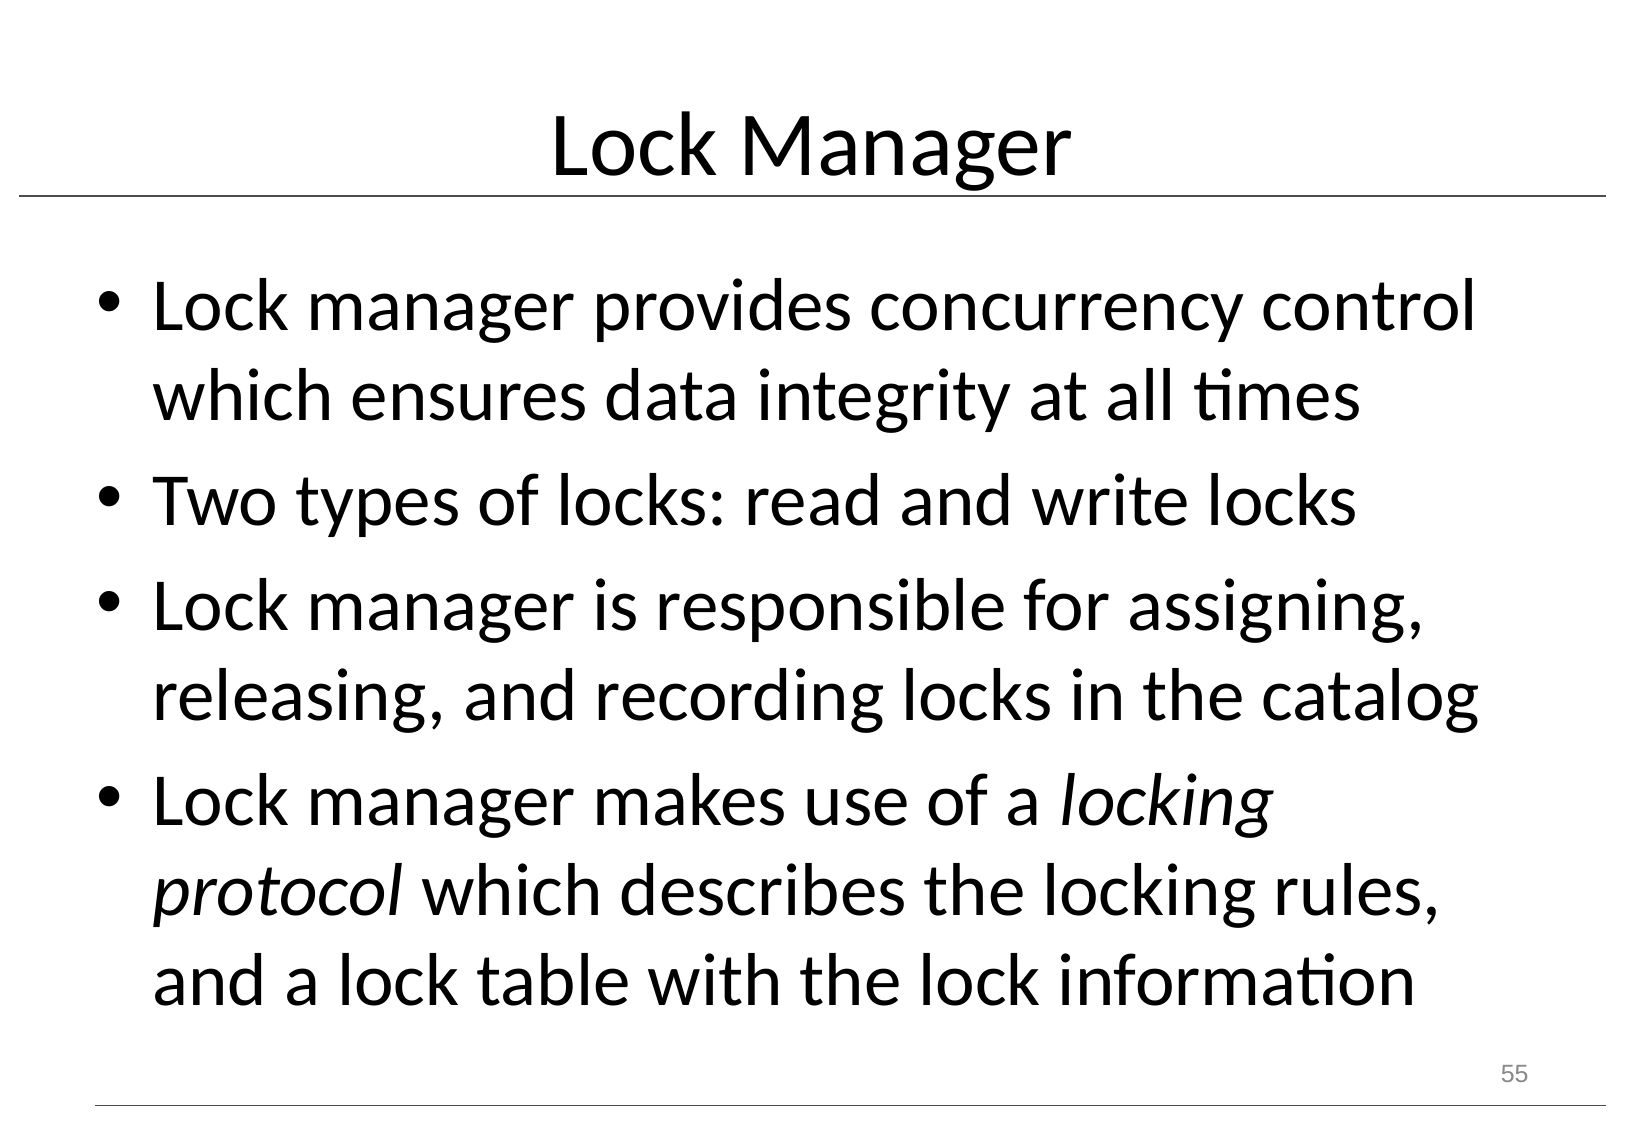

# Lock Manager
Lock manager provides concurrency control which ensures data integrity at all times
Two types of locks: read and write locks
Lock manager is responsible for assigning, releasing, and recording locks in the catalog
Lock manager makes use of a locking protocol which describes the locking rules, and a lock table with the lock information
55